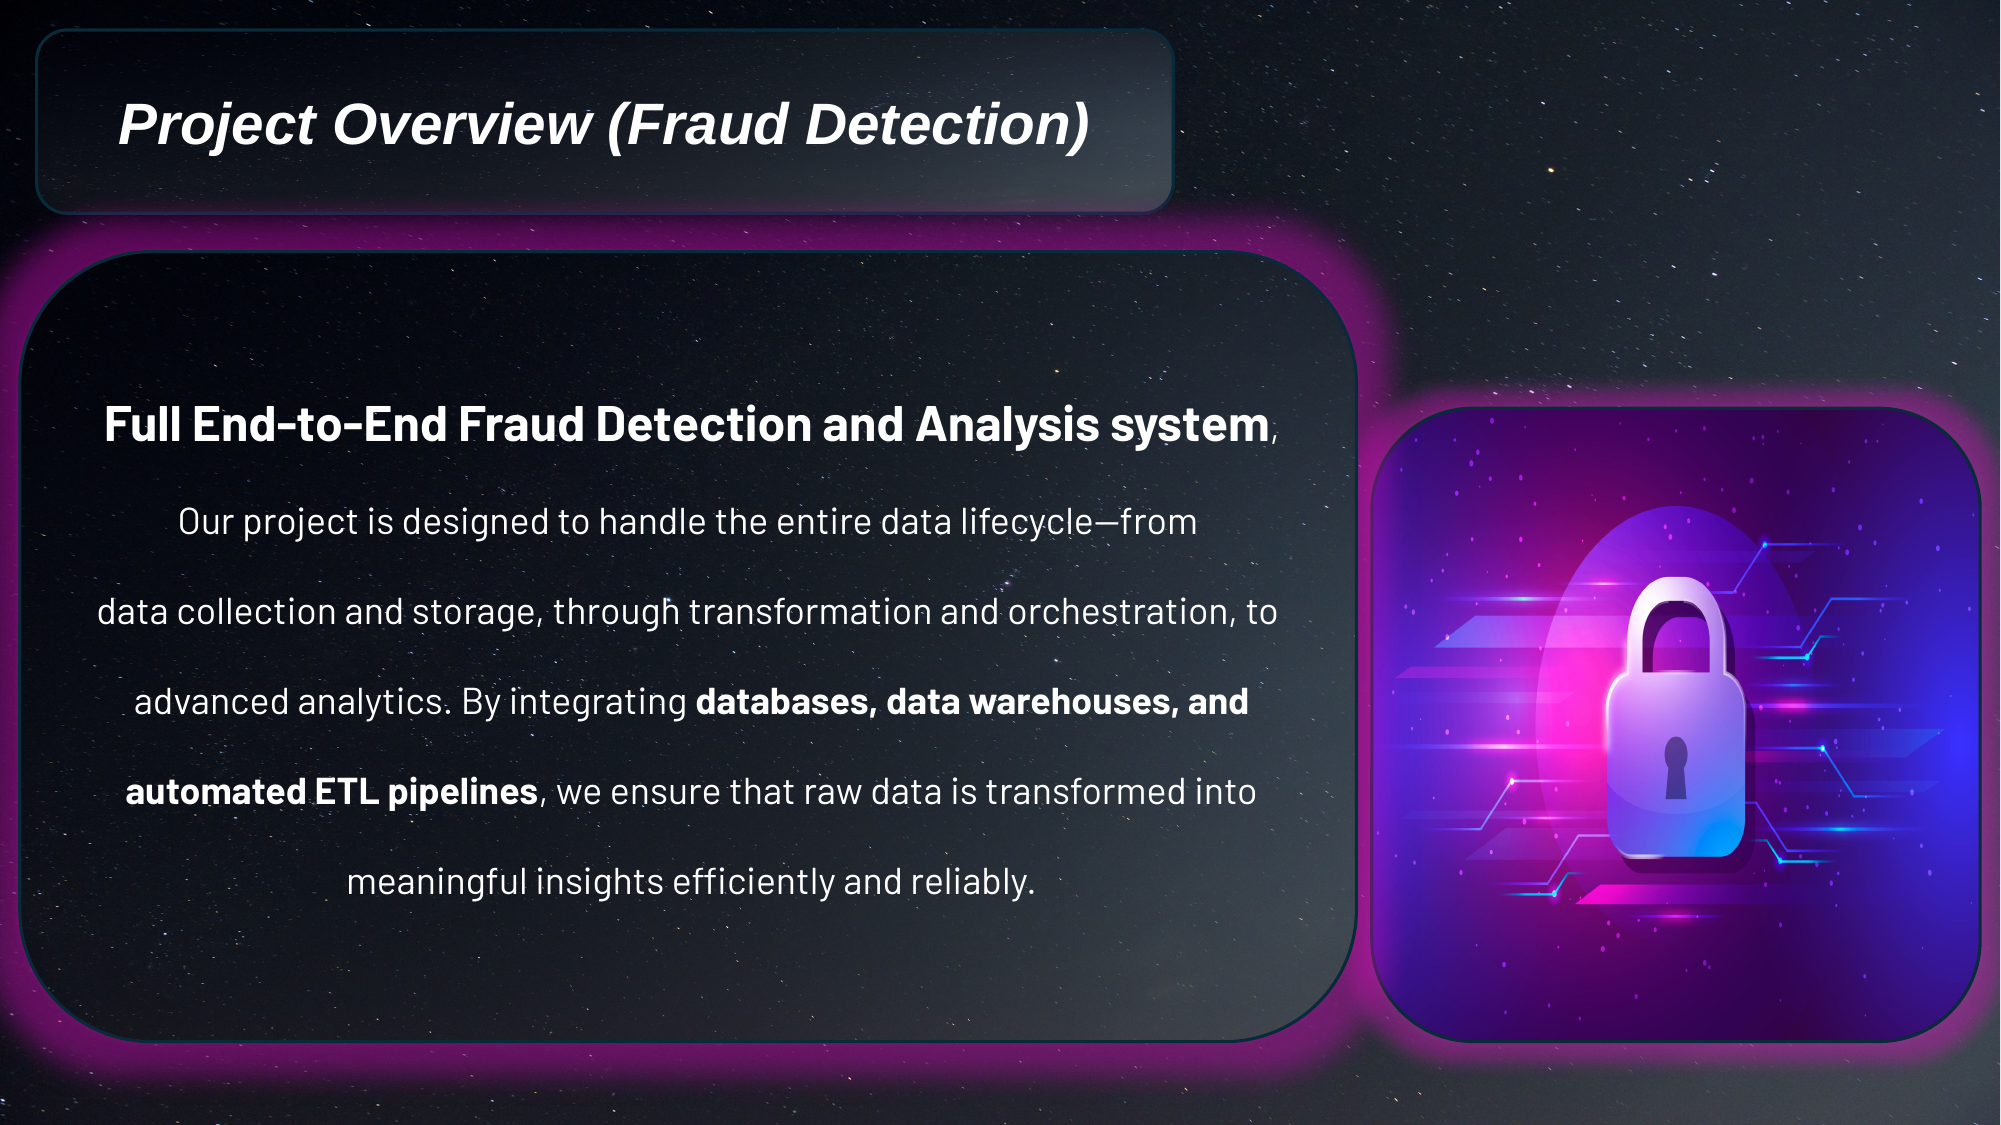

Project Overview (Fraud Detection)
 Full End-to-End Fraud Detection and Analysis system,

 Our project is designed to handle the entire data lifecycle—from

data collection and storage, through transformation and orchestration, to

 advanced analytics. By integrating databases, data warehouses, and

 automated ETL pipelines, we ensure that raw data is transformed into

 meaningful insights efficiently and reliably.